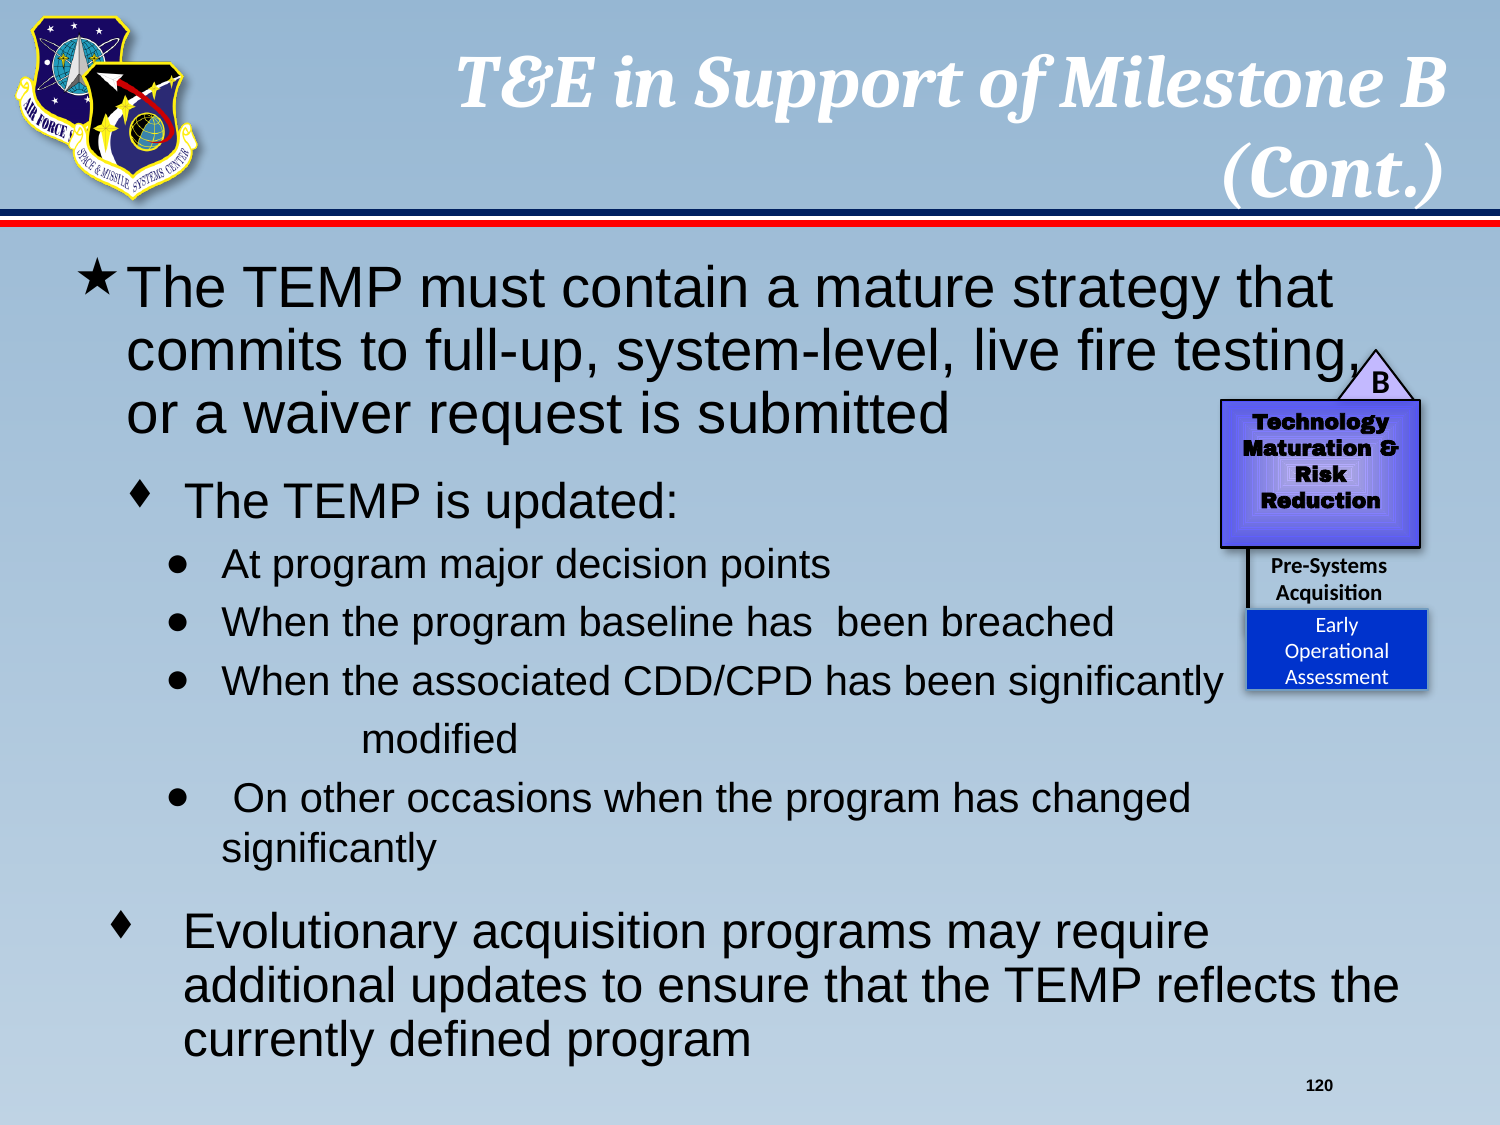

# T&E in Support of Milestone B (Cont.)
The TEMP must contain a mature strategy that commits to full-up, system-level, live fire testing, or a waiver request is submitted
The TEMP is updated:
At program major decision points
When the program baseline has  been breached
When the associated CDD/CPD has been significantly
	    modified
 On other occasions when the program has changed significantly
Evolutionary acquisition programs may require   additional updates to ensure that the TEMP reflects the currently defined program
B
Technology Maturation & Risk Reduction
Pre-Systems Acquisition
Early Operational Assessment
120